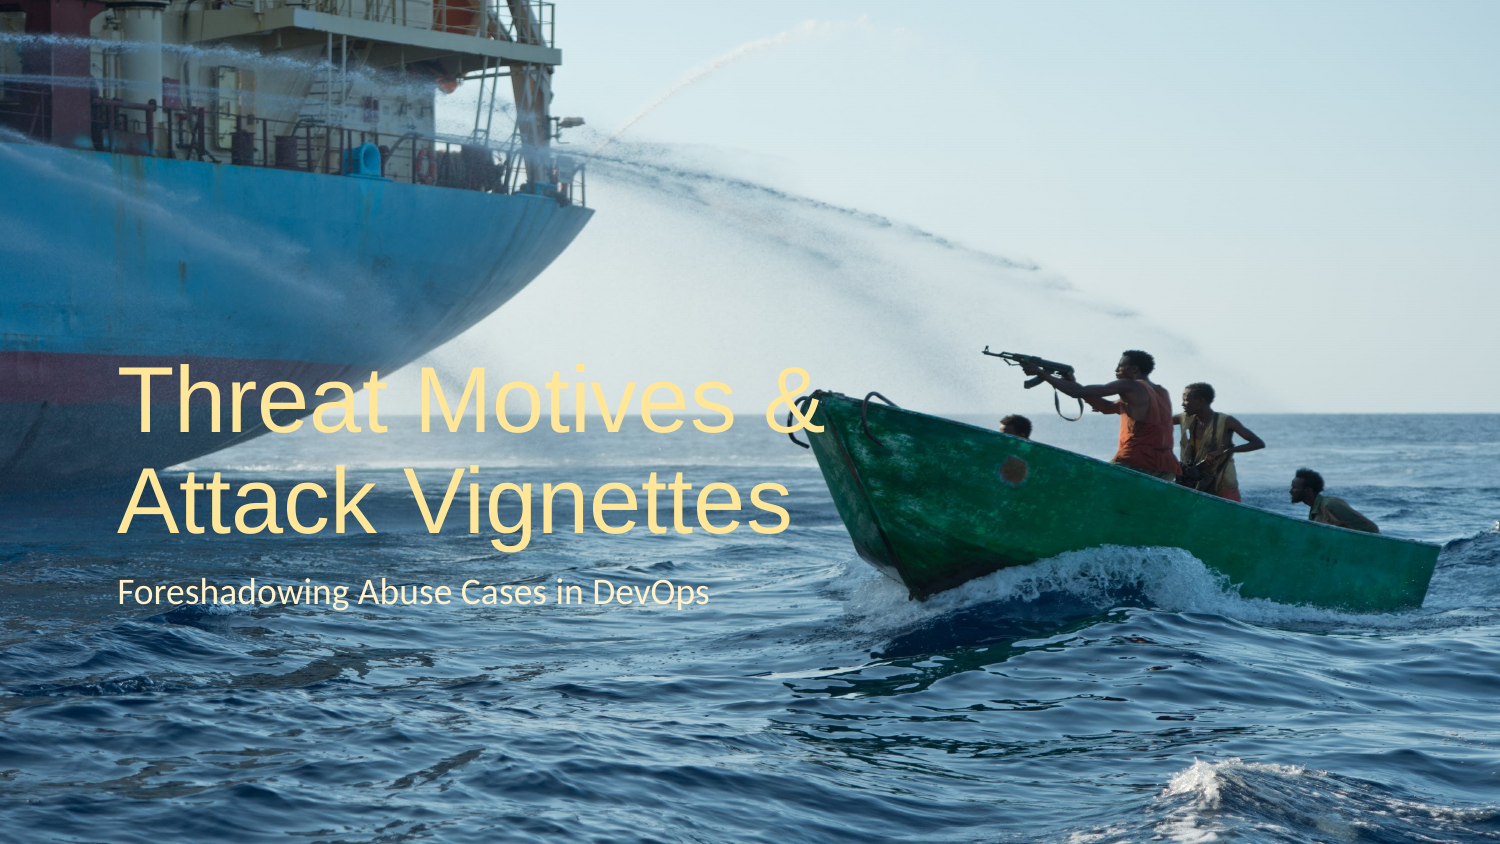

# Threat Motives & Attack Vignettes
Foreshadowing Abuse Cases in DevOps